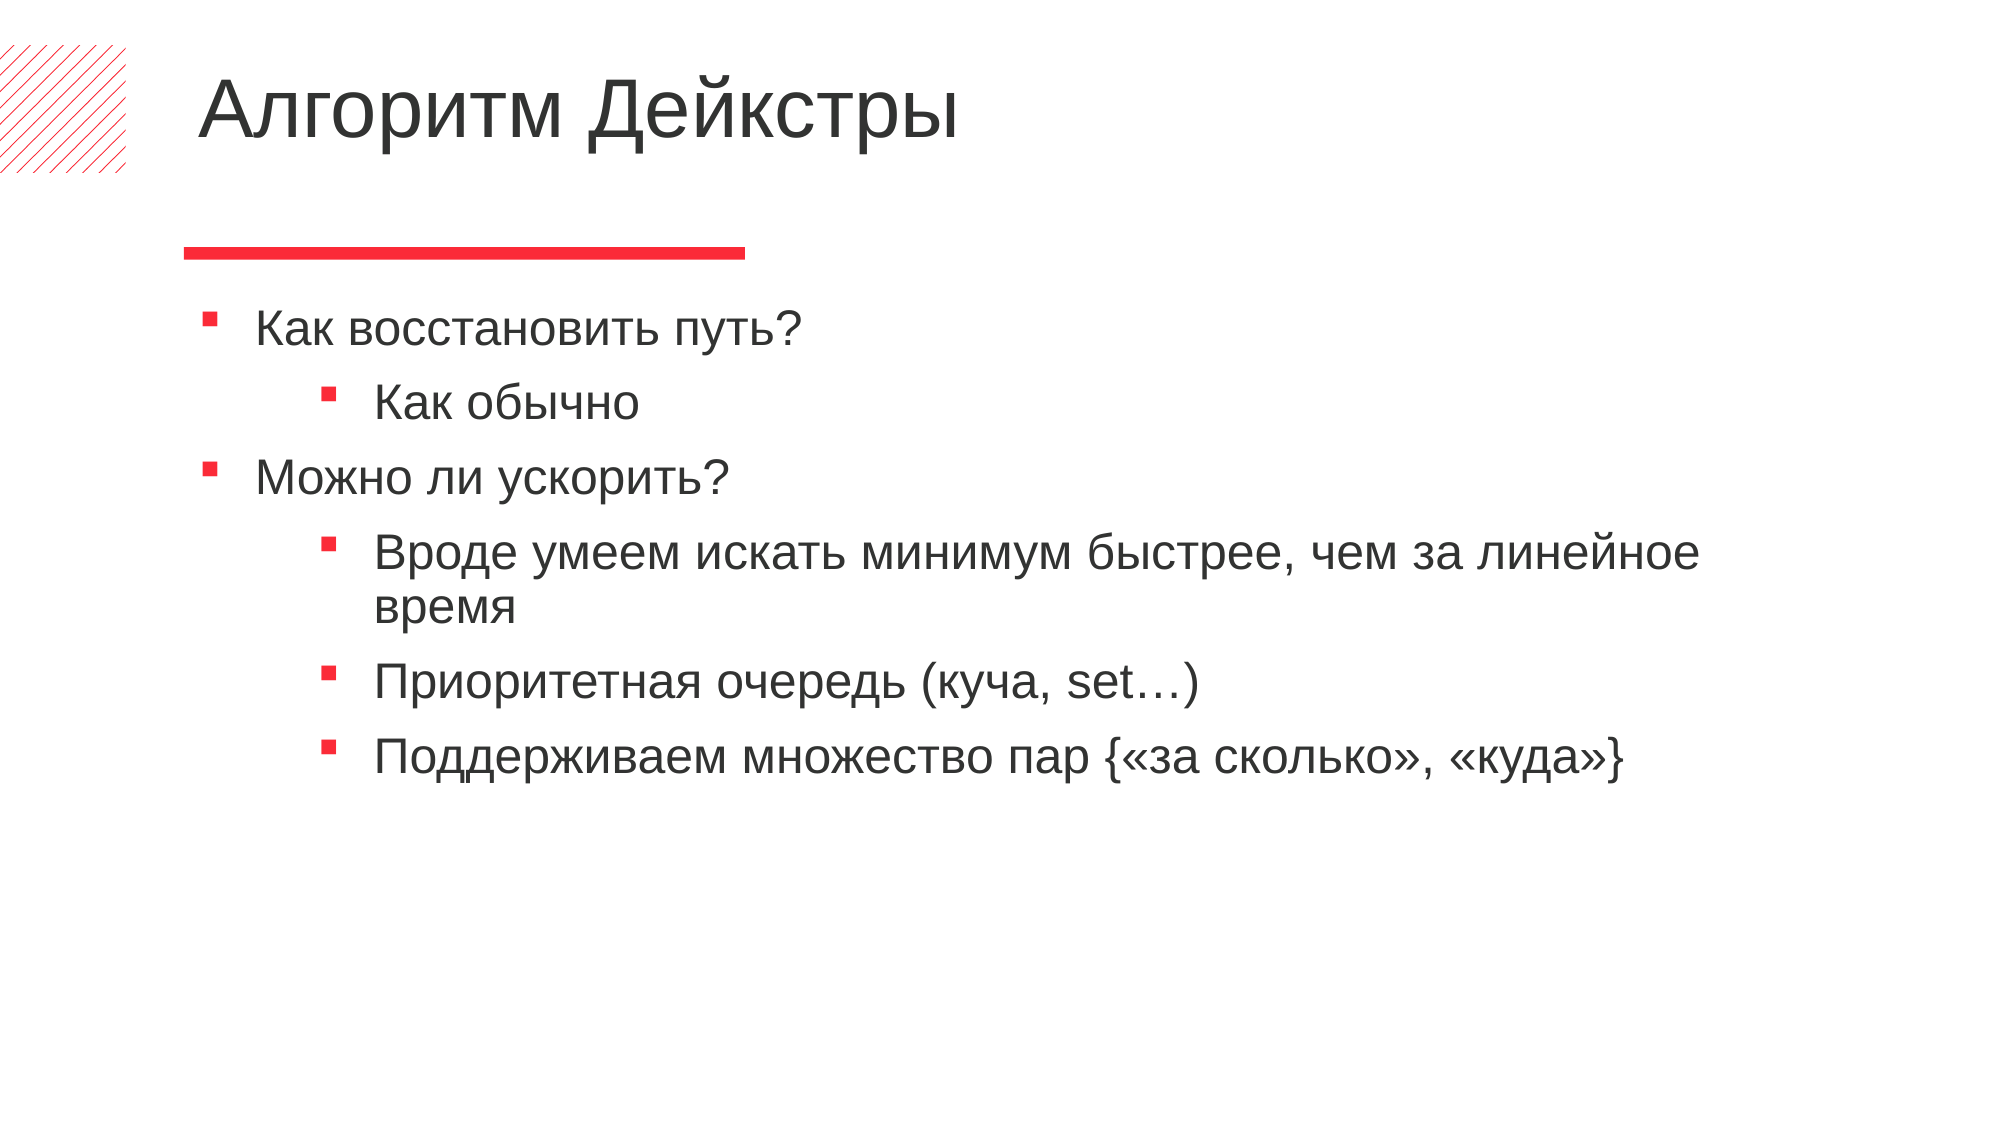

Алгоритм Дейкстры
Как восстановить путь?
Как обычно
Можно ли ускорить?
Вроде умеем искать минимум быстрее, чем за линейное время
Приоритетная очередь (куча, set…)
Поддерживаем множество пар {«за сколько», «куда»}